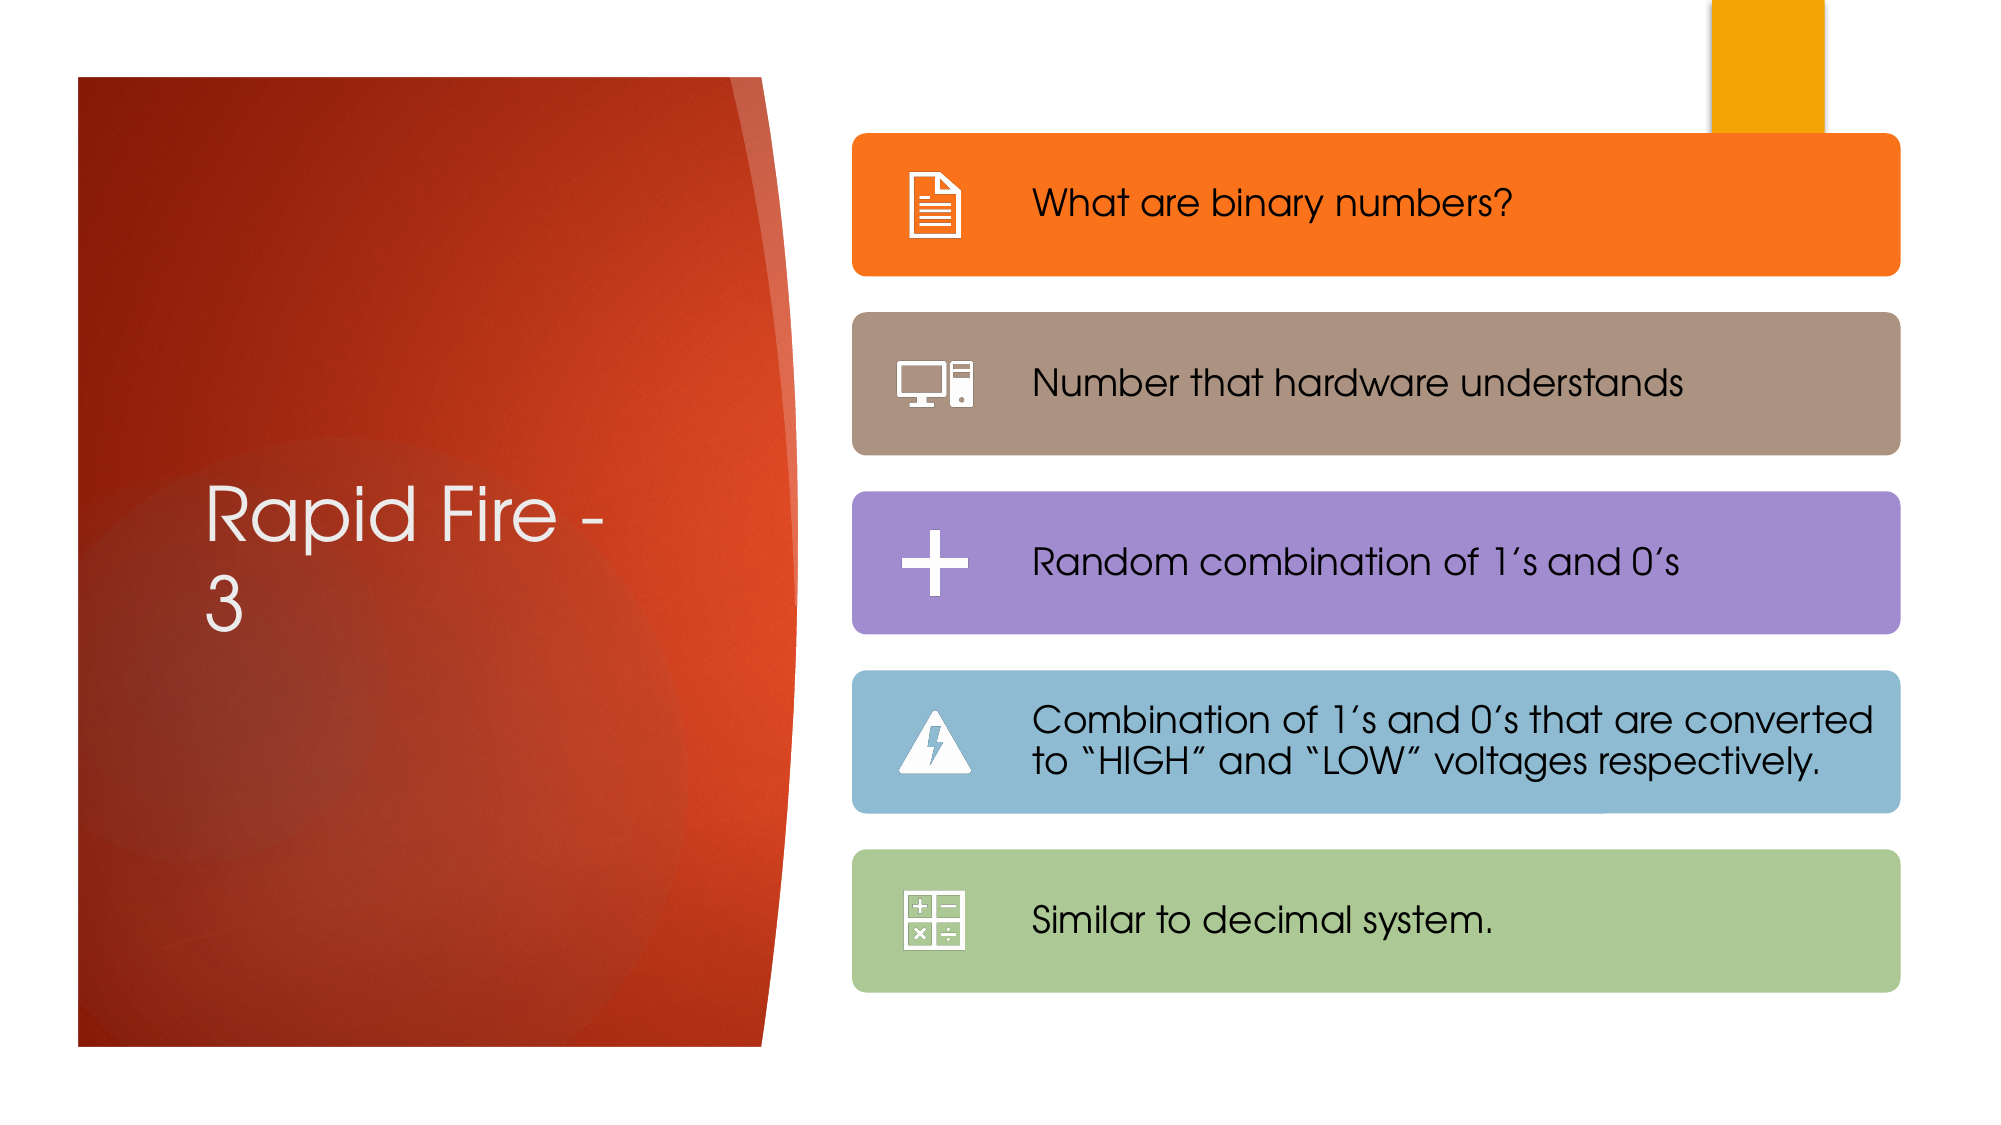

What are binary numbers?
Number that hardware understands
Random combination of 1’s and 0’s
Combination of 1’s and 0’s that are converted to “HIGH” and “LOW” voltages respectively.
Similar to decimal system.
# Rapid Fire - 3